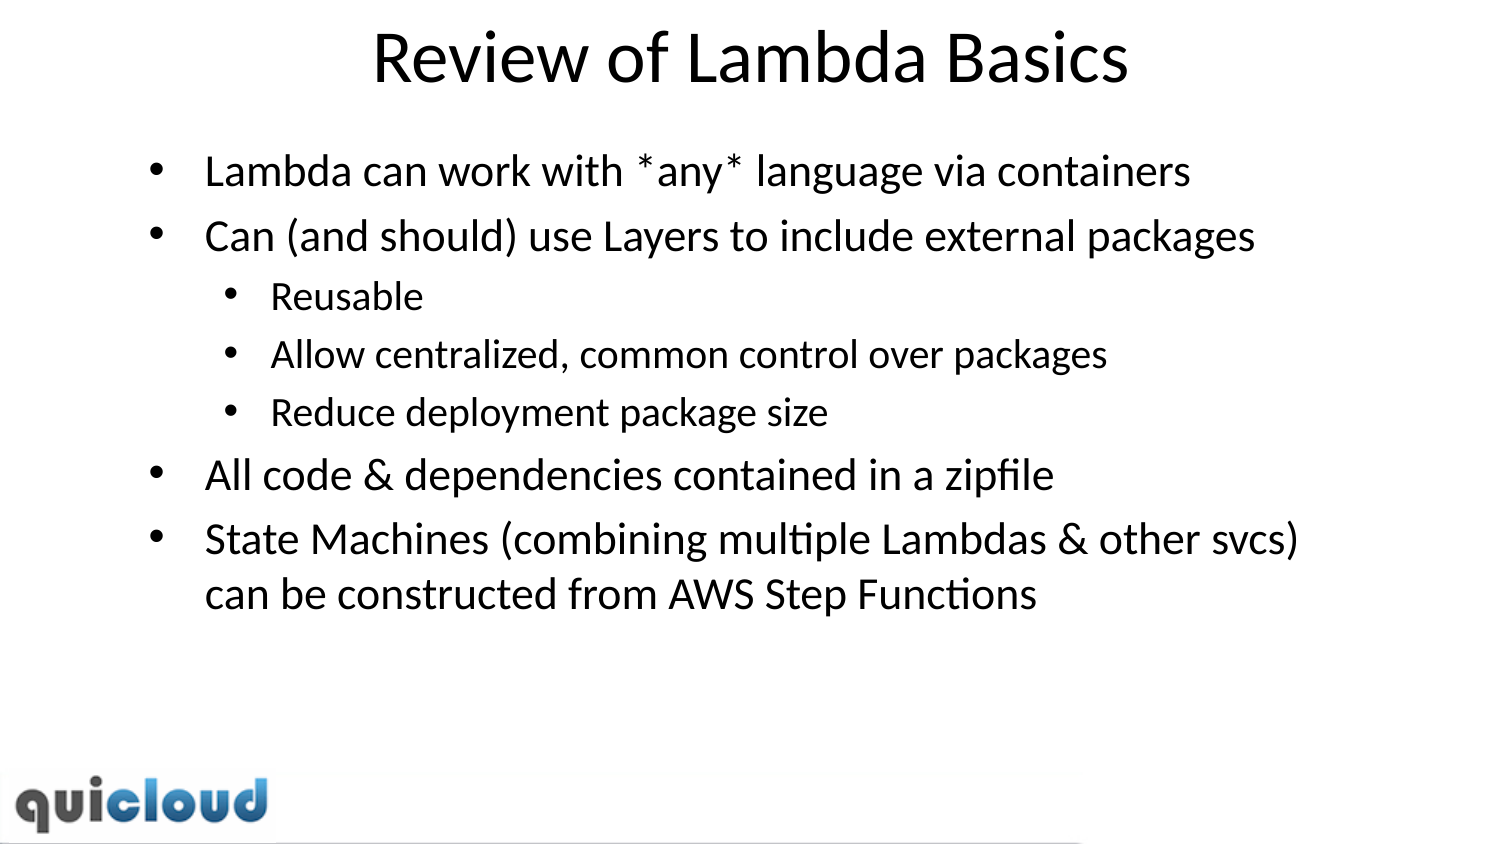

# Review of Lambda Basics
Lambda can work with *any* language via containers
Can (and should) use Layers to include external packages
Reusable
Allow centralized, common control over packages
Reduce deployment package size
All code & dependencies contained in a zipfile
State Machines (combining multiple Lambdas & other svcs) can be constructed from AWS Step Functions